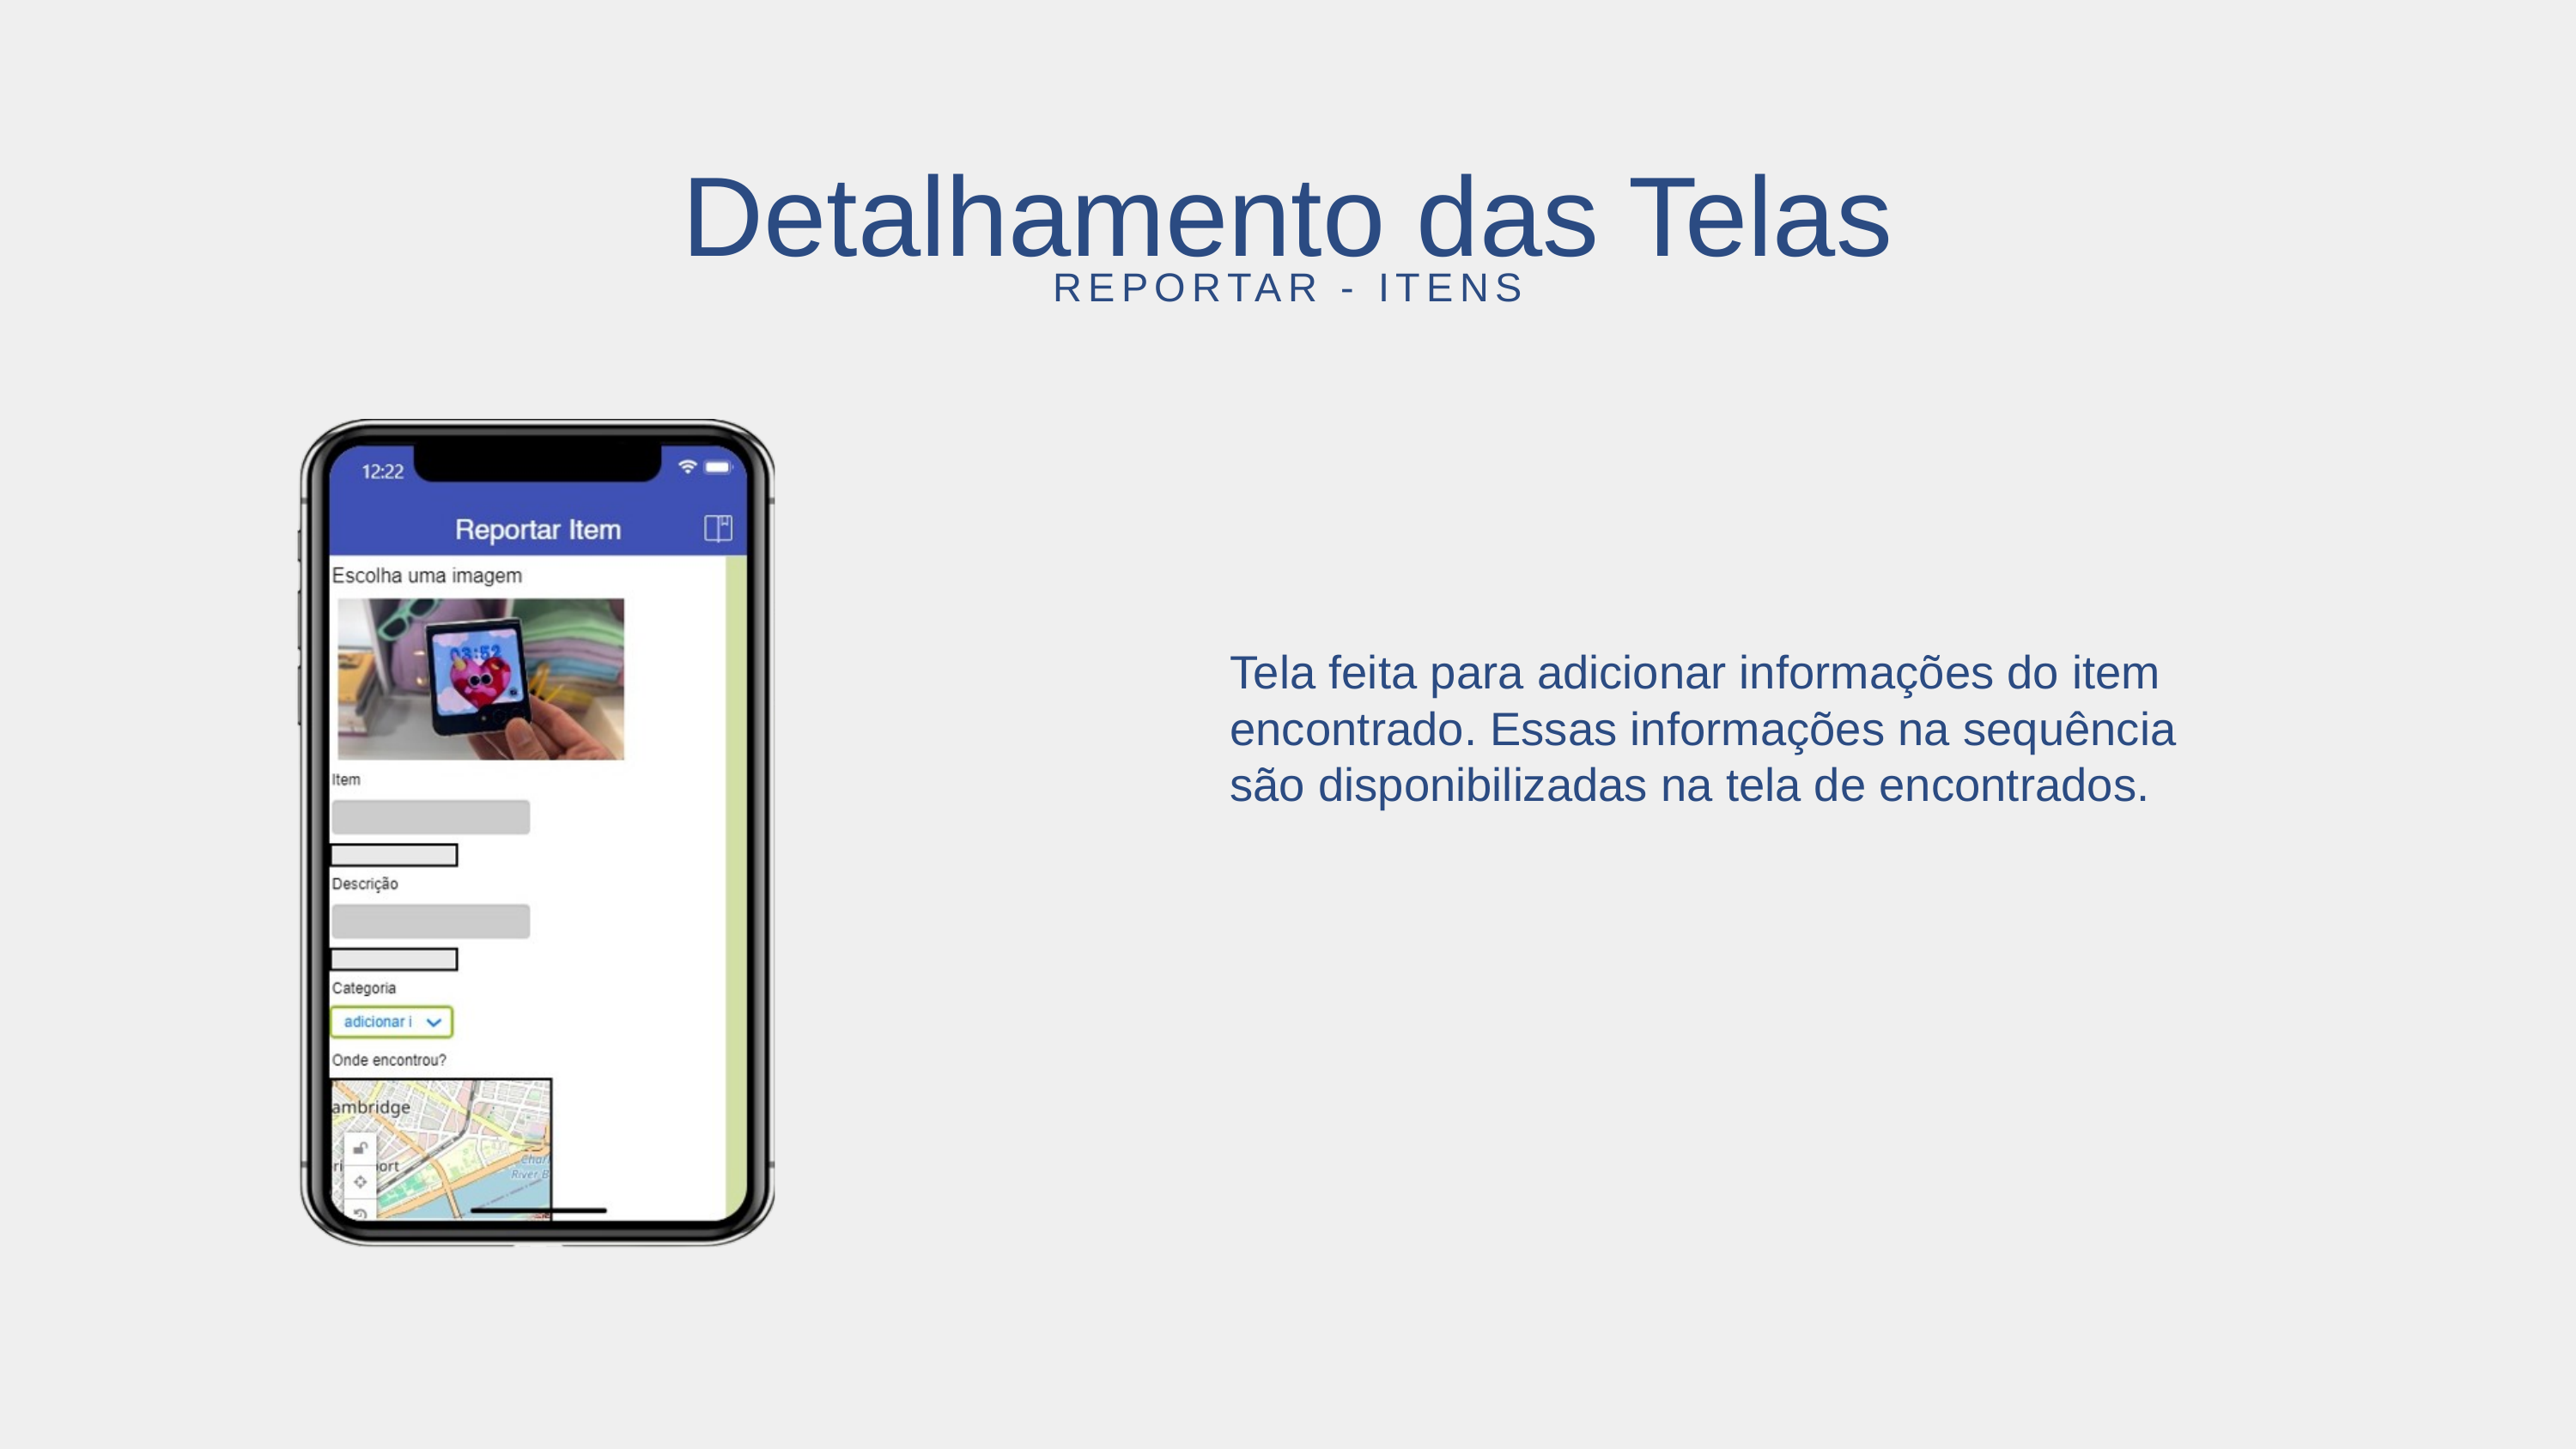

Detalhamento das Telas
REPORTAR - ITENS

Tela feita para adicionar informações do item encontrado. Essas informações na sequência são disponibilizadas na tela de encontrados.